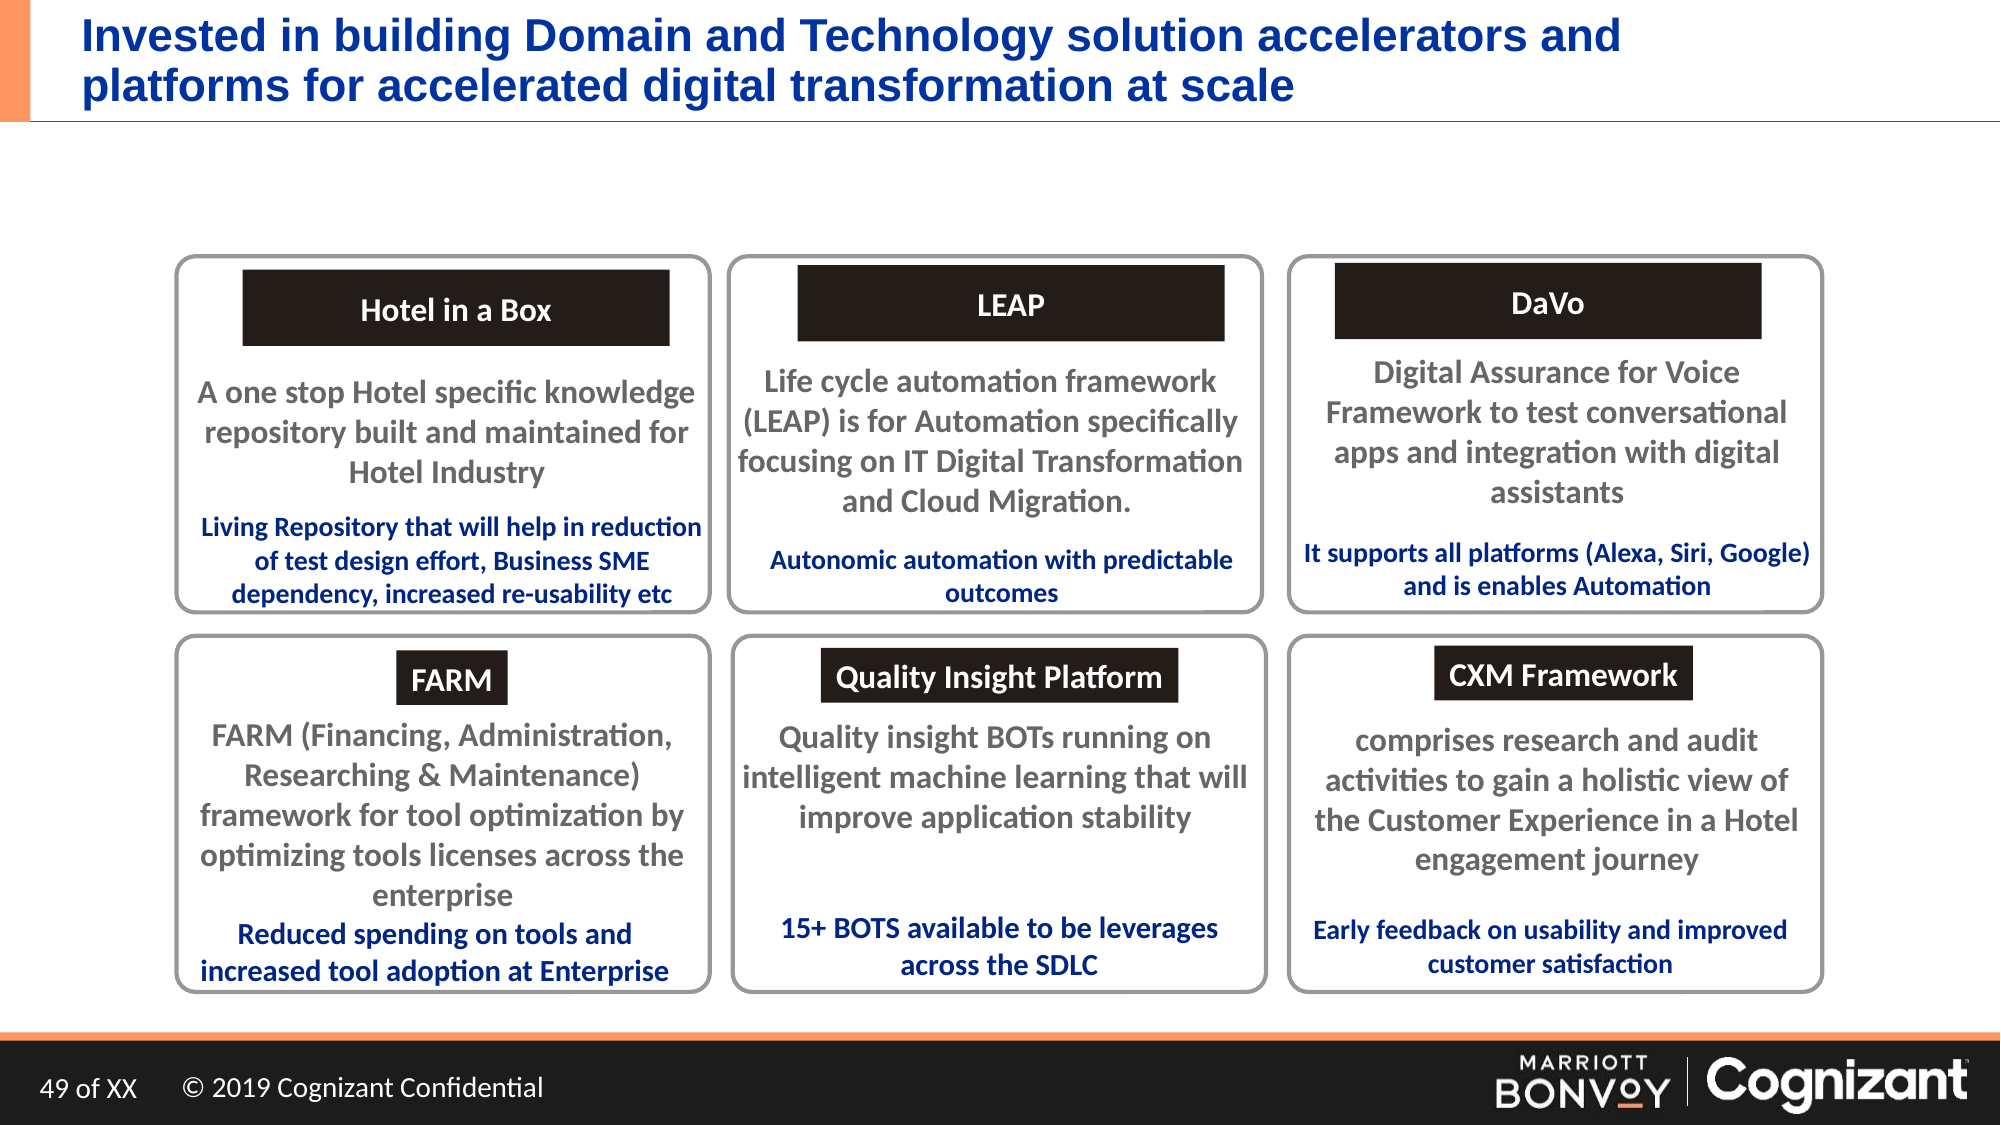

# Invested in building Domain and Technology solution accelerators and platforms for accelerated digital transformation at scale

DaVo
LEAP
Hotel in a Box
Digital Assurance for Voice Framework to test conversational apps and integration with digital assistants
Life cycle automation framework (LEAP) is for Automation specifically focusing on IT Digital Transformation and Cloud Migration.
A one stop Hotel specific knowledge repository built and maintained for Hotel Industry
Living Repository that will help in reduction of test design effort, Business SME dependency, increased re-usability etc
It supports all platforms (Alexa, Siri, Google) and is enables Automation
Autonomic automation with predictable outcomes

CXM Framework
Quality Insight Platform
FARM
FARM (Financing, Administration, Researching & Maintenance) framework for tool optimization by optimizing tools licenses across the enterprise
Quality insight BOTs running on intelligent machine learning that will improve application stability
comprises research and audit activities to gain a holistic view of the Customer Experience in a Hotel engagement journey
15+ BOTS available to be leverages across the SDLC
Early feedback on usability and improved customer satisfaction
Reduced spending on tools and increased tool adoption at Enterprise